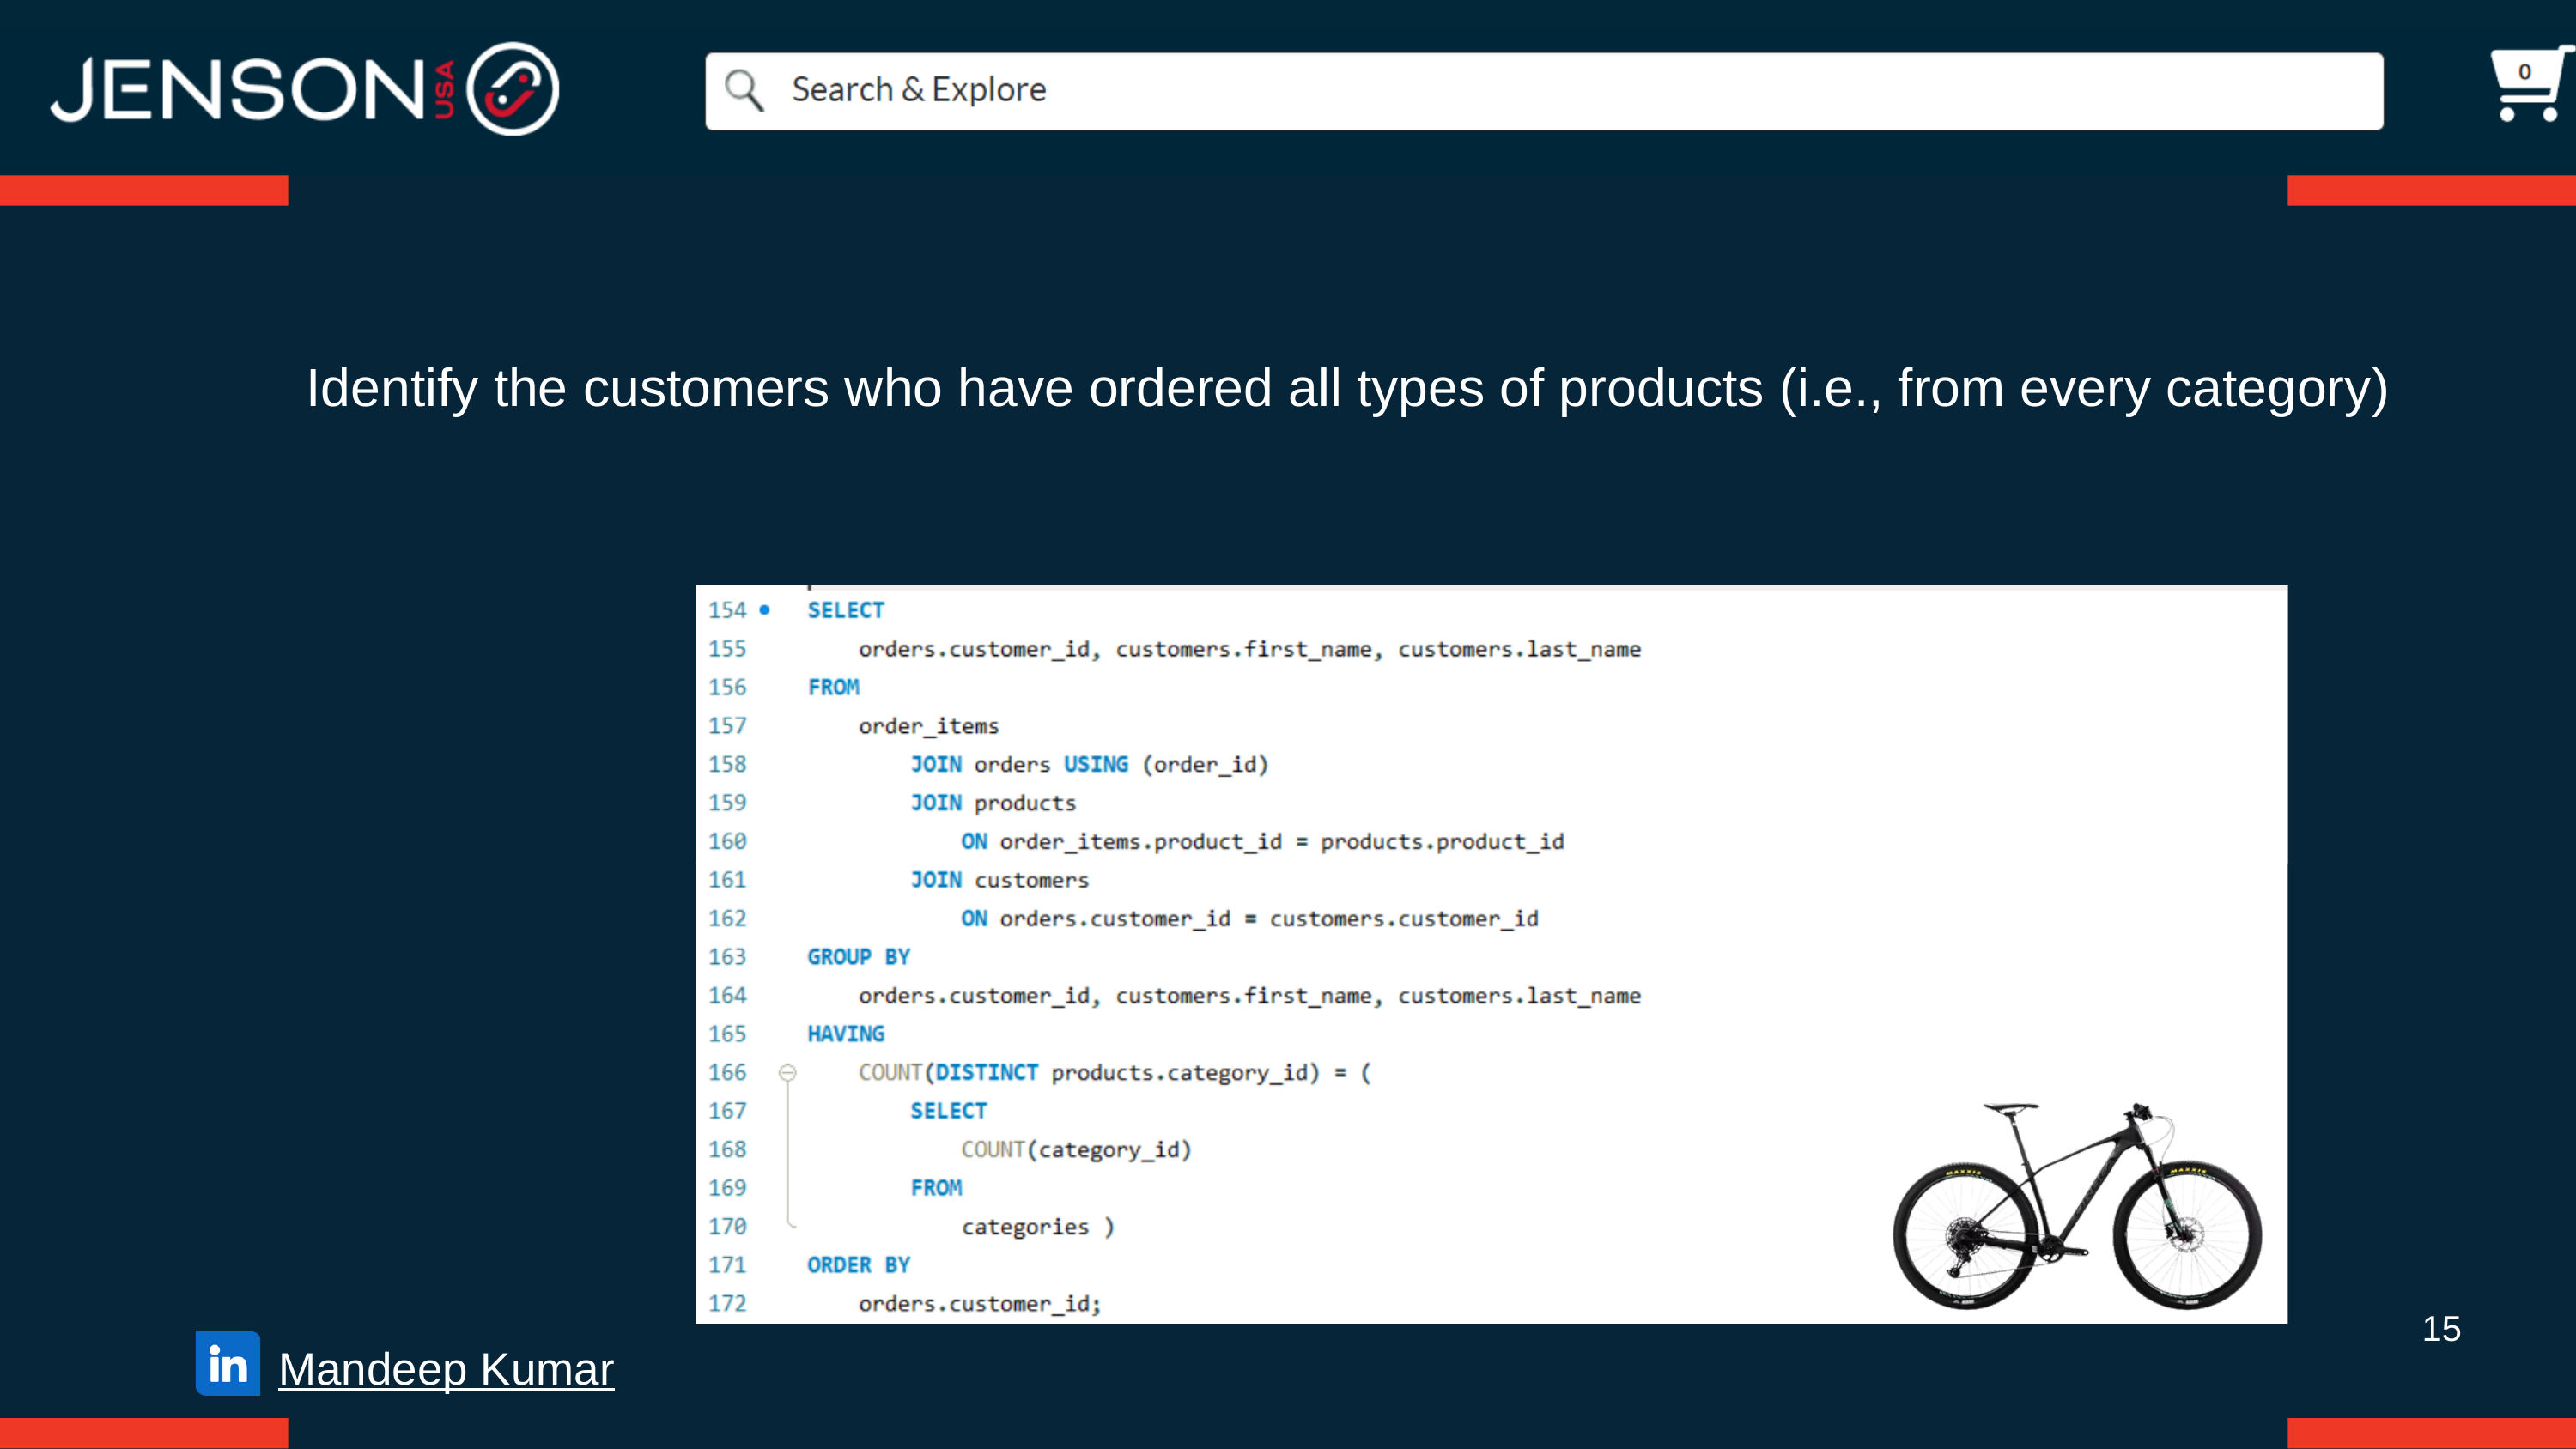

Identify the customers who have ordered all types of products (i.e., from every category)

15

Mandeep Kumar